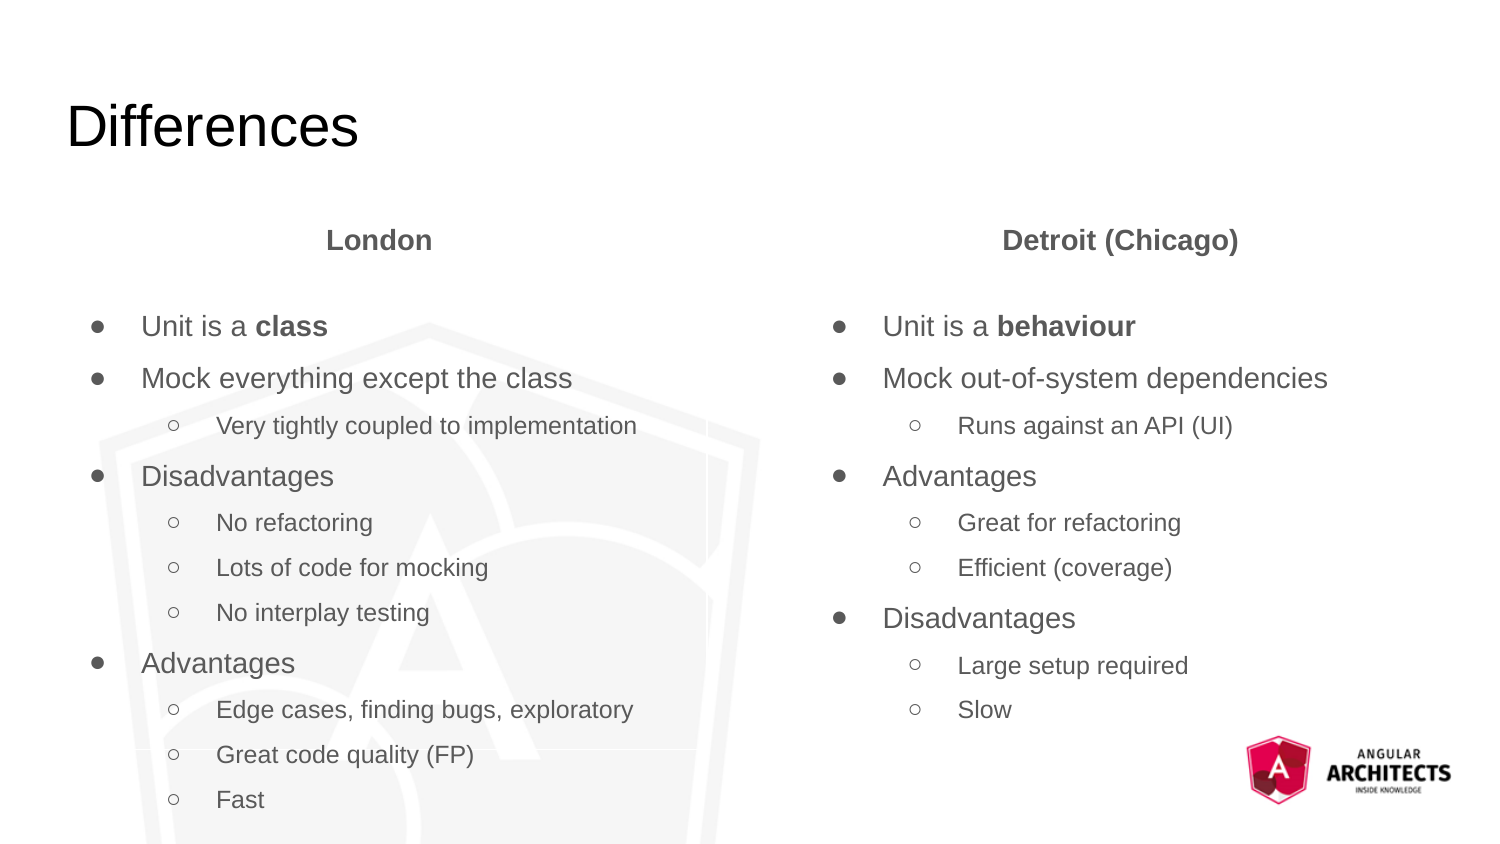

# Differences
London
Unit is a class
Mock everything except the class
Very tightly coupled to implementation
Disadvantages
No refactoring
Lots of code for mocking
No interplay testing
Advantages
Edge cases, finding bugs, exploratory
Great code quality (FP)
Fast
Detroit (Chicago)
Unit is a behaviour
Mock out-of-system dependencies
Runs against an API (UI)
Advantages
Great for refactoring
Efficient (coverage)
Disadvantages
Large setup required
Slow